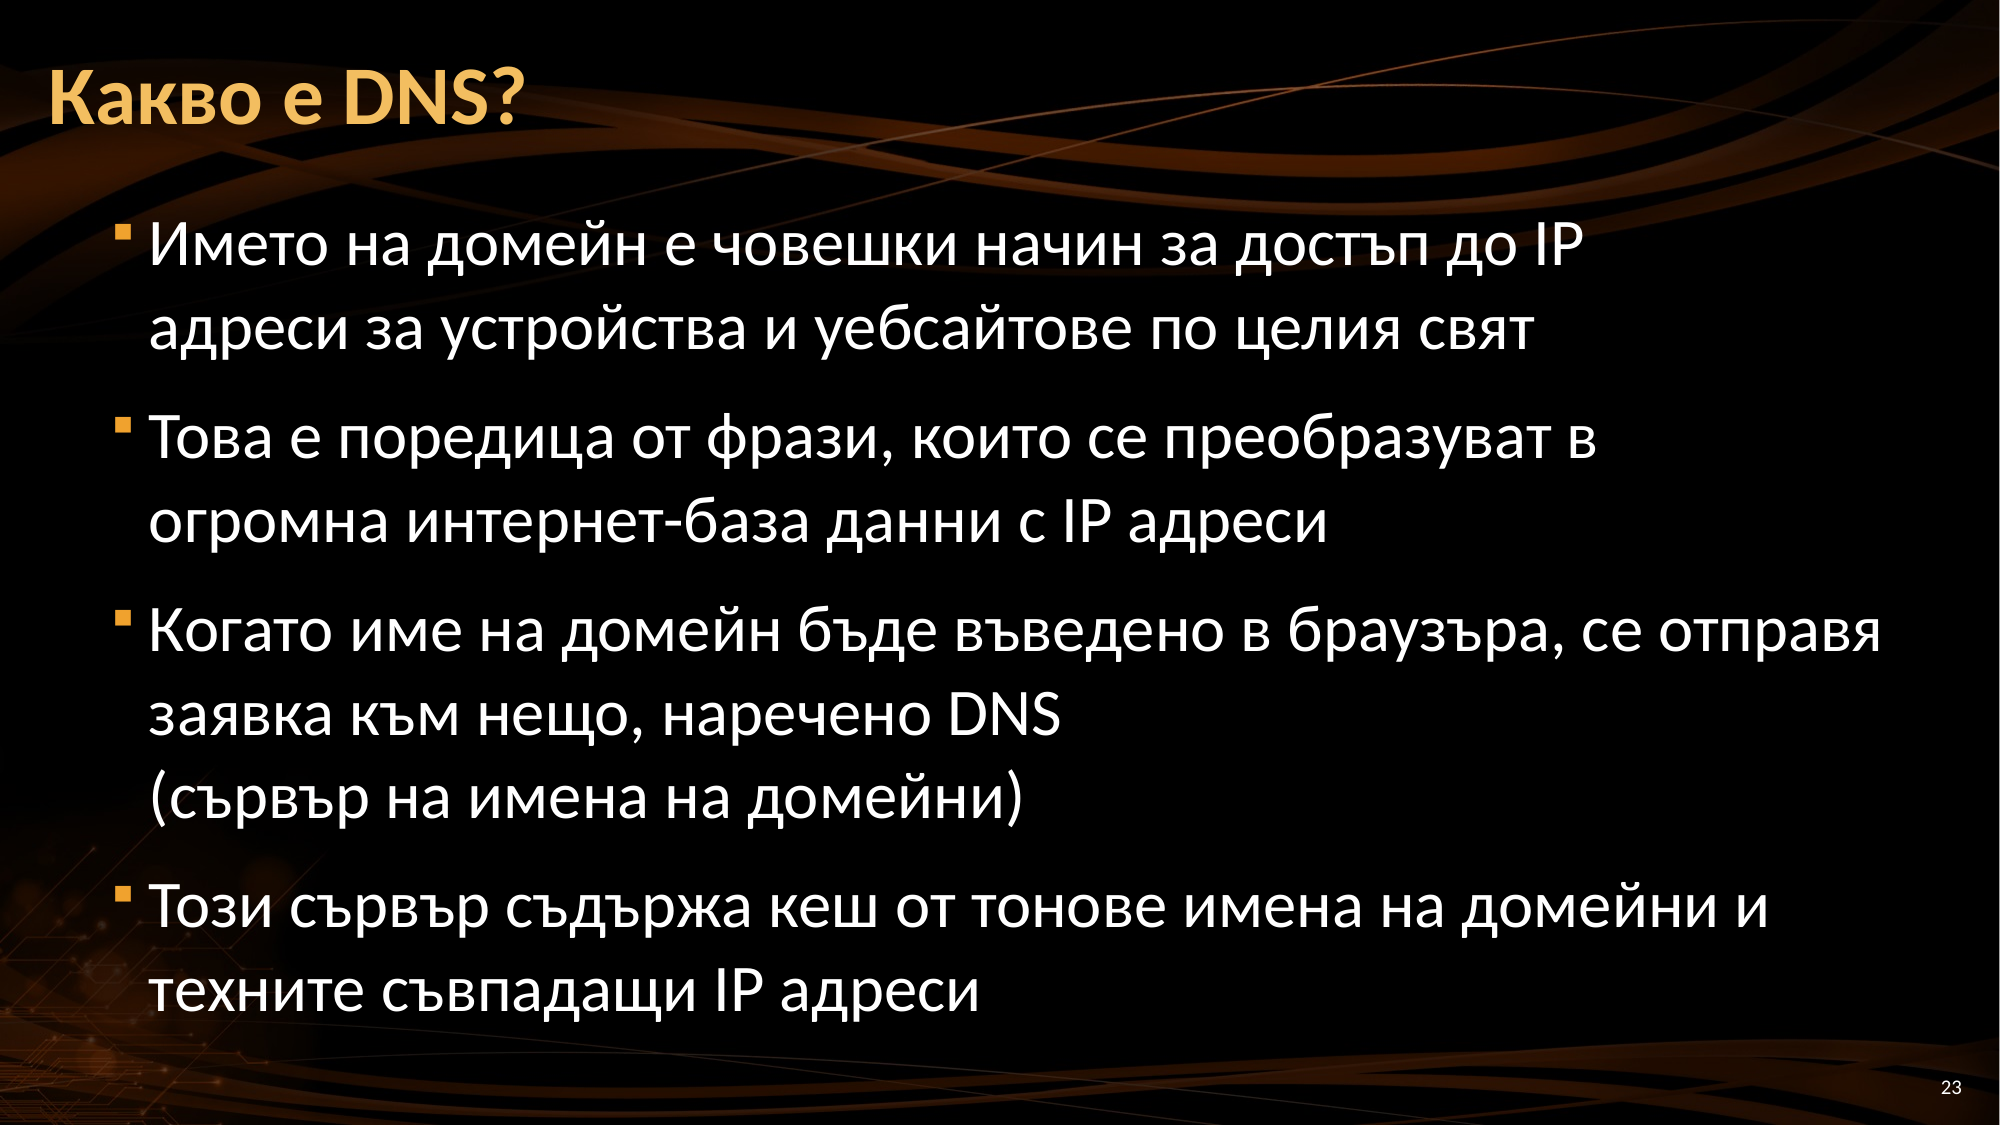

# Какво е DNS?
Името на домейн е човешки начин за достъп до IP
адреси за устройства и уебсайтове по целия свят
Това е поредица от фрази, които се преобразуват в
огромна интернет-база данни с IP адреси
Когато име на домейн бъде въведено в браузъра, се отправя заявка към нещо, наречено DNS
(сървър на имена на домейни)
Този сървър съдържа кеш от тонове имена на домейни и техните съвпадащи IP адреси
23